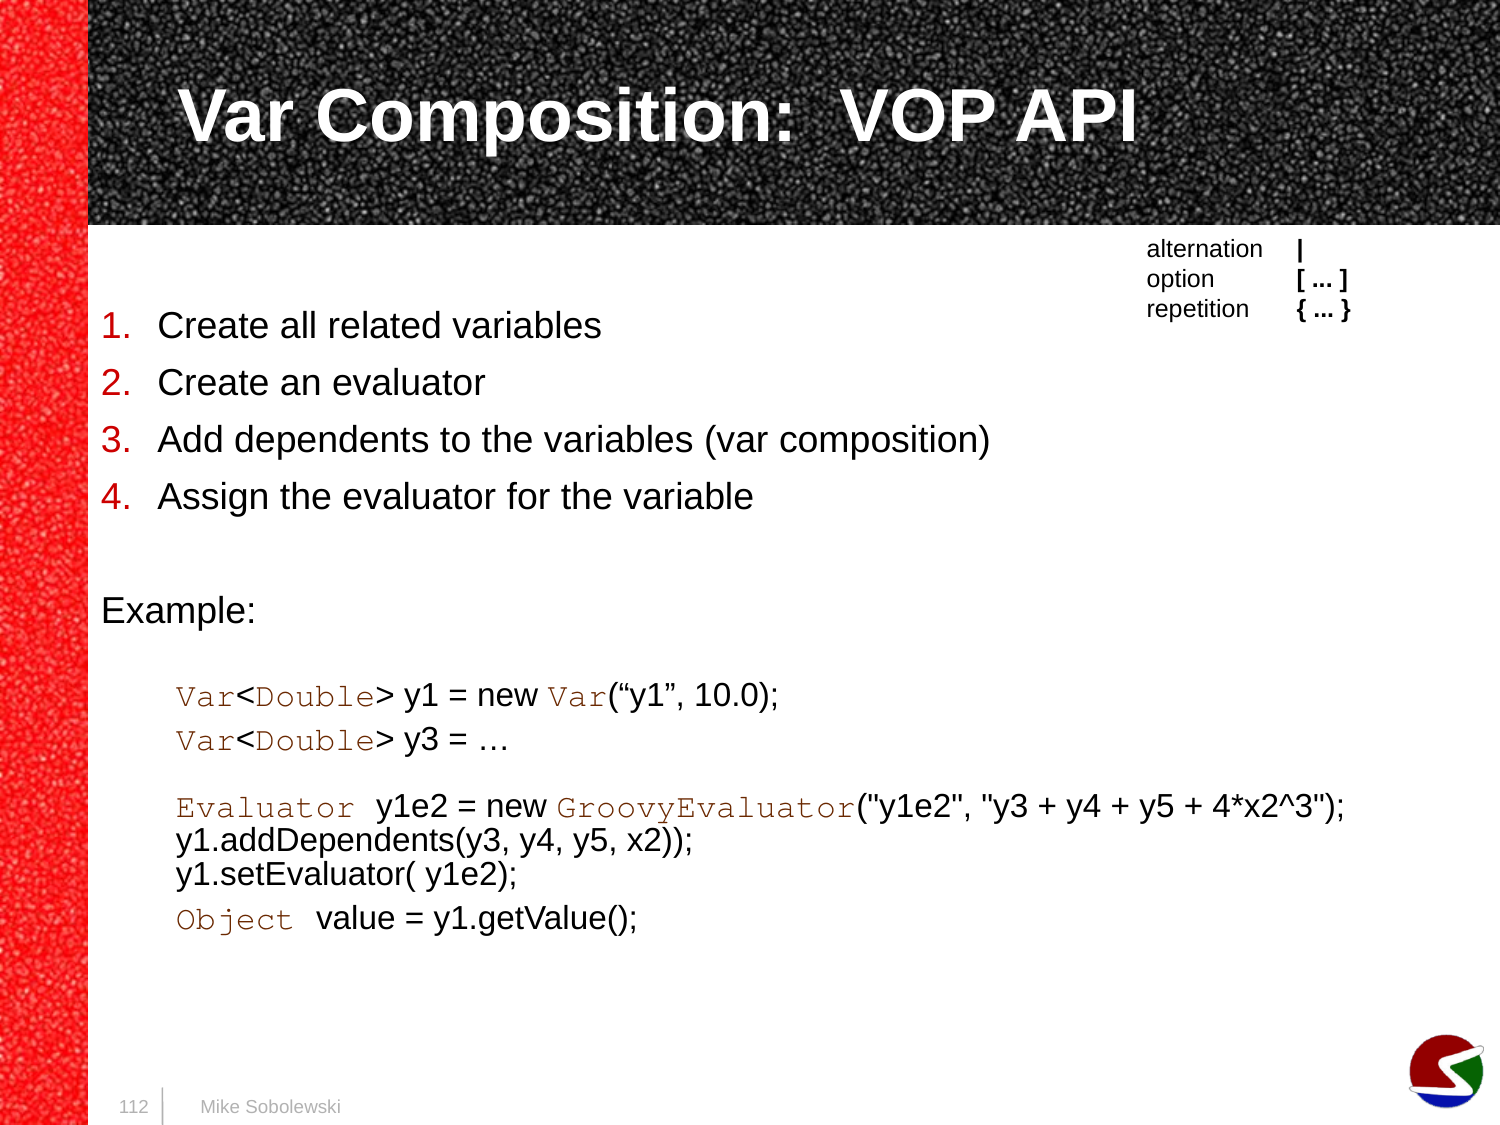

# Var Composition:  VOP API
alternation	|
option	[ ... ]
repetition	{ ... }

Create all related variables
Create an evaluator
Add dependents to the variables (var composition)
Assign the evaluator for the variable

Example:
Var<Double> y1 = new Var(“y1”, 10.0);
Var<Double> y3 = …
Evaluator y1e2 = new GroovyEvaluator("y1e2", "y3 + y4 + y5 + 4*x2^3");
y1.addDependents(y3, y4, y5, x2));
y1.setEvaluator( y1e2);
Object value = y1.getValue();

112
Mike Sobolewski